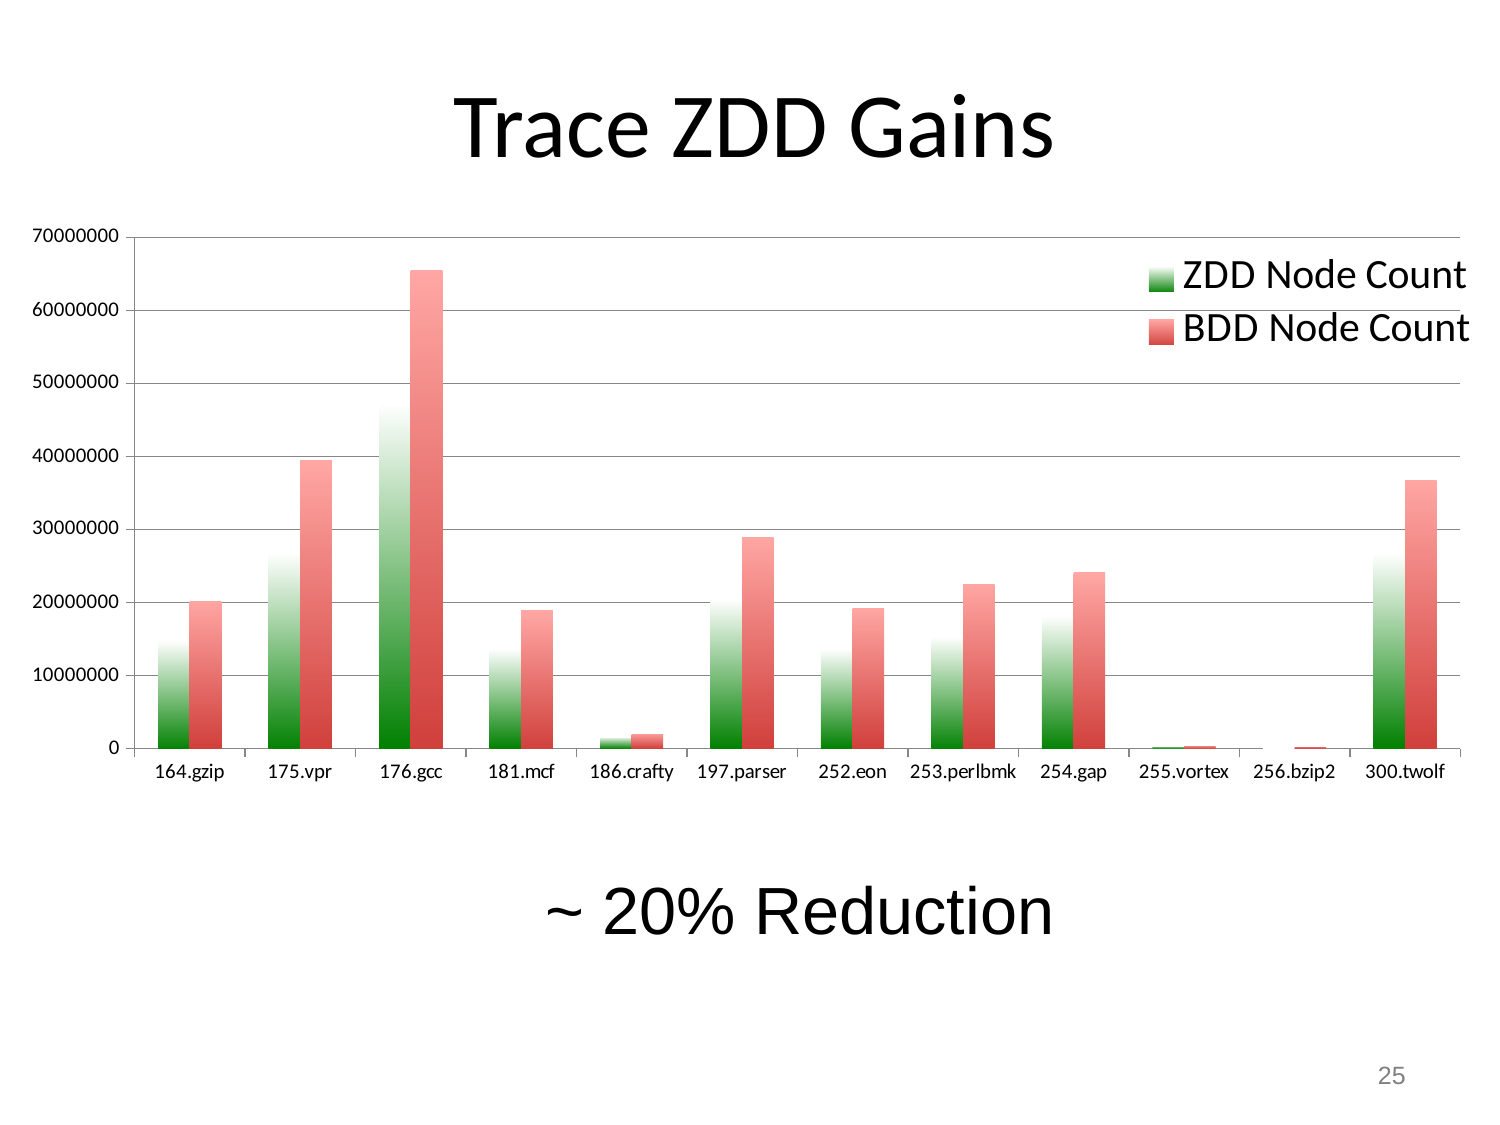

# Trace ZDD Gains

### Chart

| Category | ZDD Node Count | BDD Node Count |
|---|---|---|
| 164.gzip | 14776031.0 | 20191795.0 |
| 175.vpr | 26758473.0 | 39488720.0 |
| 176.gcc | 47191021.0 | 65452369.0 |
| 181.mcf | 13371337.0 | 18857151.0 |
| 186.crafty | 1426447.0 | 1989019.0 |
| 197.parser | 20298664.0 | 28928181.0 |
| 252.eon | 13438978.0 | 19243812.0 |
| 253.perlbmk | 15447265.0 | 22507110.0 |
| 254.gap | 18167754.0 | 24067457.0 |
| 255.vortex | 193184.0 | 260701.0 |
| 256.bzip2 | 101730.0 | 138353.0 |
| 300.twolf | 26470707.0 | 36674682.0 |
~ 20% Reduction
25